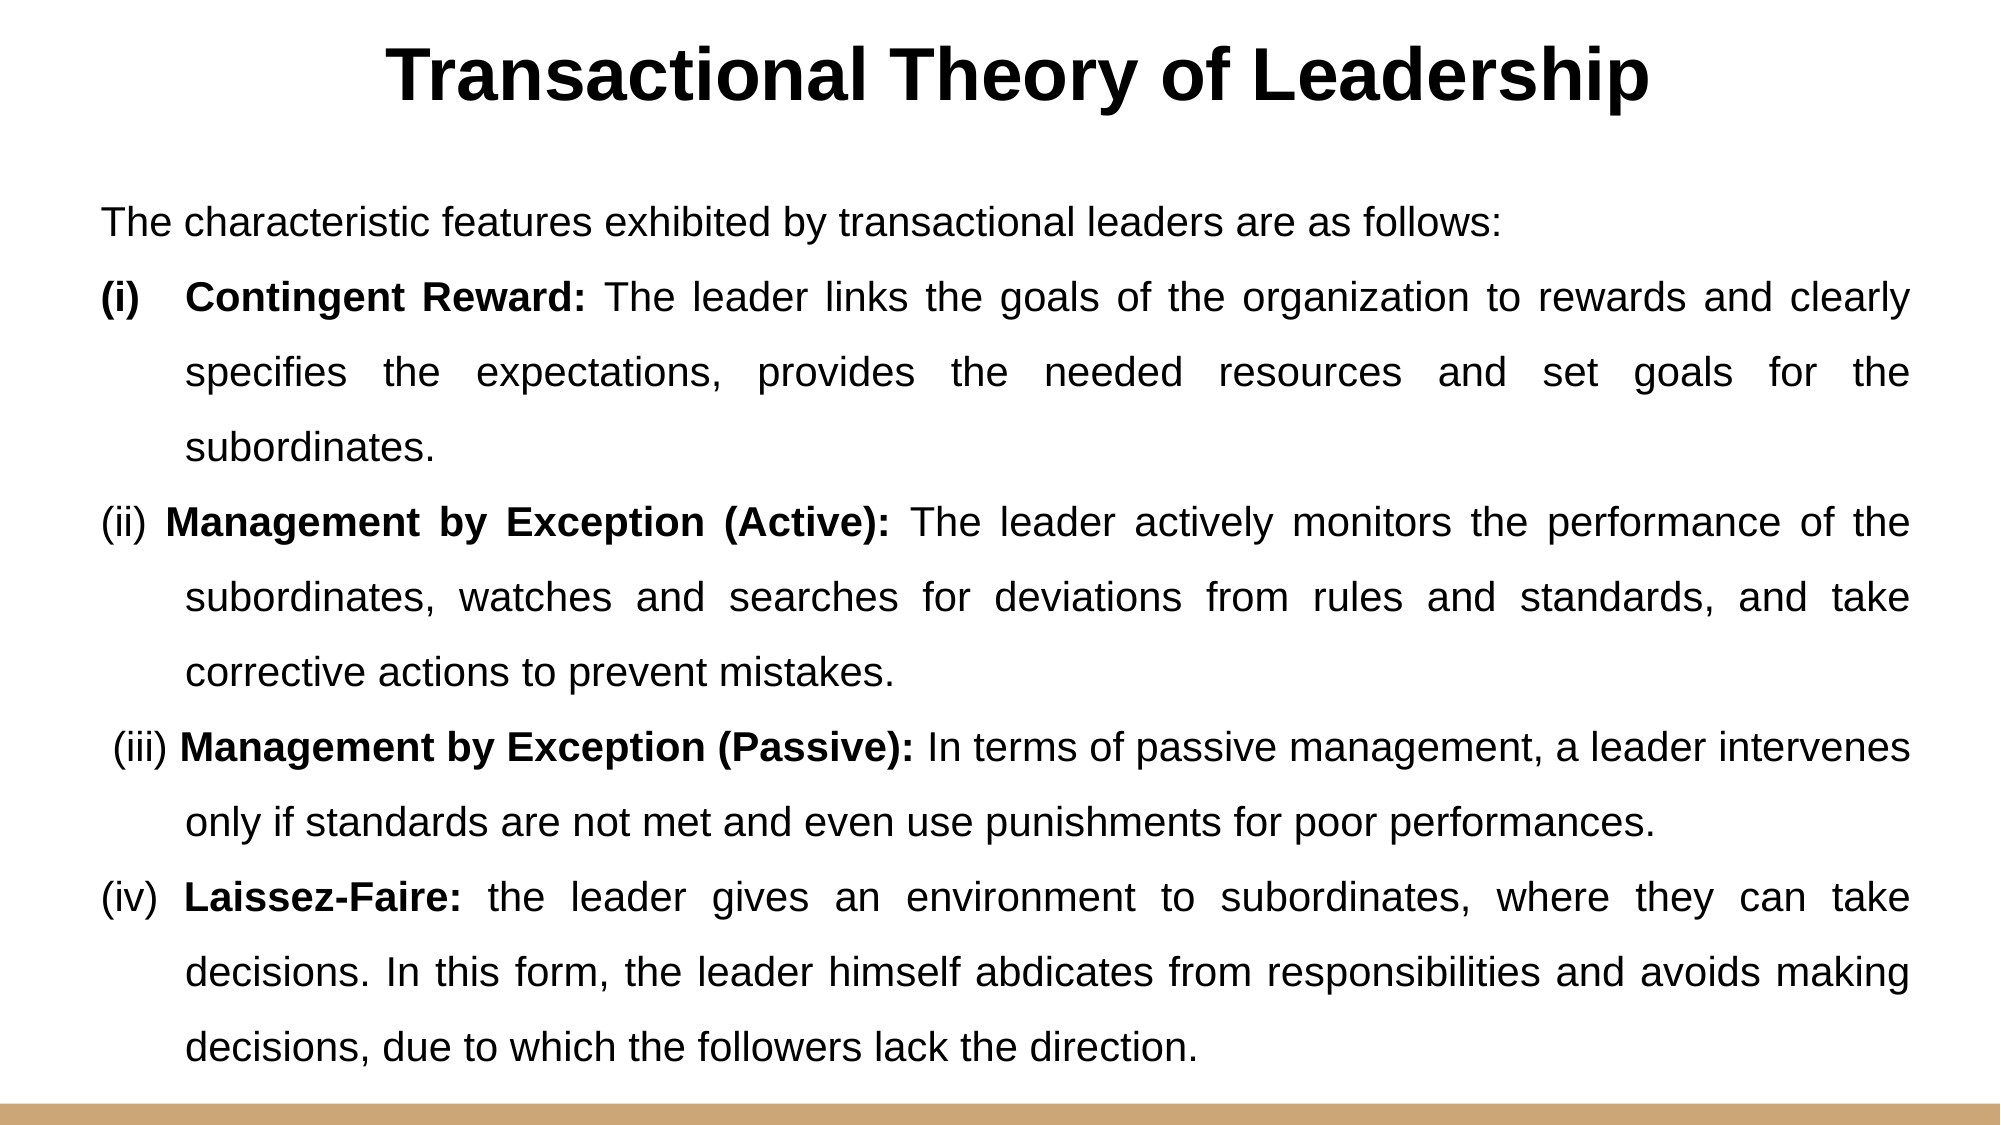

# Transactional Theory of Leadership
The characteristic features exhibited by transactional leaders are as follows:
Contingent Reward: The leader links the goals of the organization to rewards and clearly specifies the expectations, provides the needed resources and set goals for the subordinates.
(ii) Management by Exception (Active): The leader actively monitors the performance of the subordinates, watches and searches for deviations from rules and standards, and take corrective actions to prevent mistakes.
 (iii) Management by Exception (Passive): In terms of passive management, a leader intervenes only if standards are not met and even use punishments for poor performances.
(iv) Laissez-Faire: the leader gives an environment to subordinates, where they can take decisions. In this form, the leader himself abdicates from responsibilities and avoids making decisions, due to which the followers lack the direction.